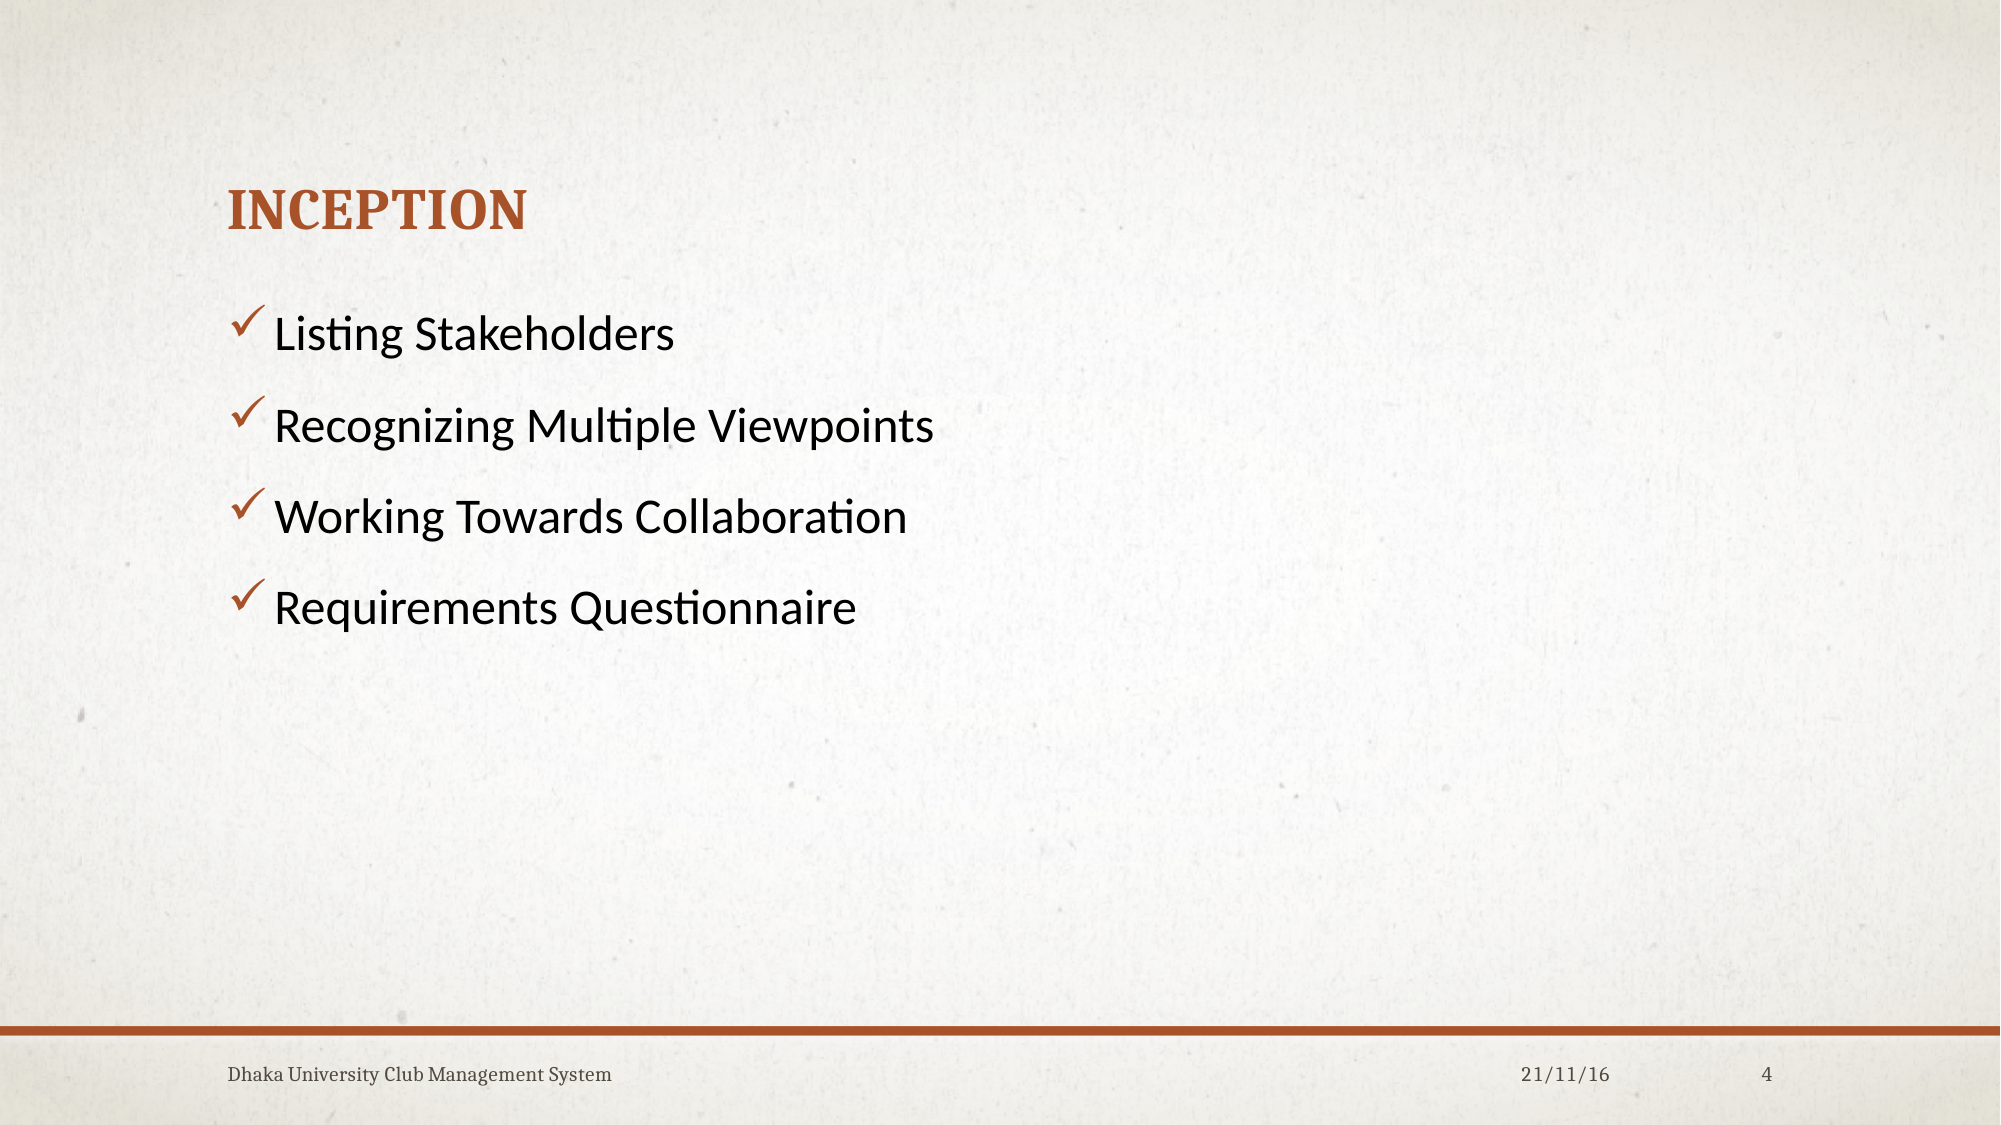

# Inception
Listing Stakeholders
Recognizing Multiple Viewpoints
Working Towards Collaboration
Requirements Questionnaire

Dhaka University Club Management System
21/11/16
4